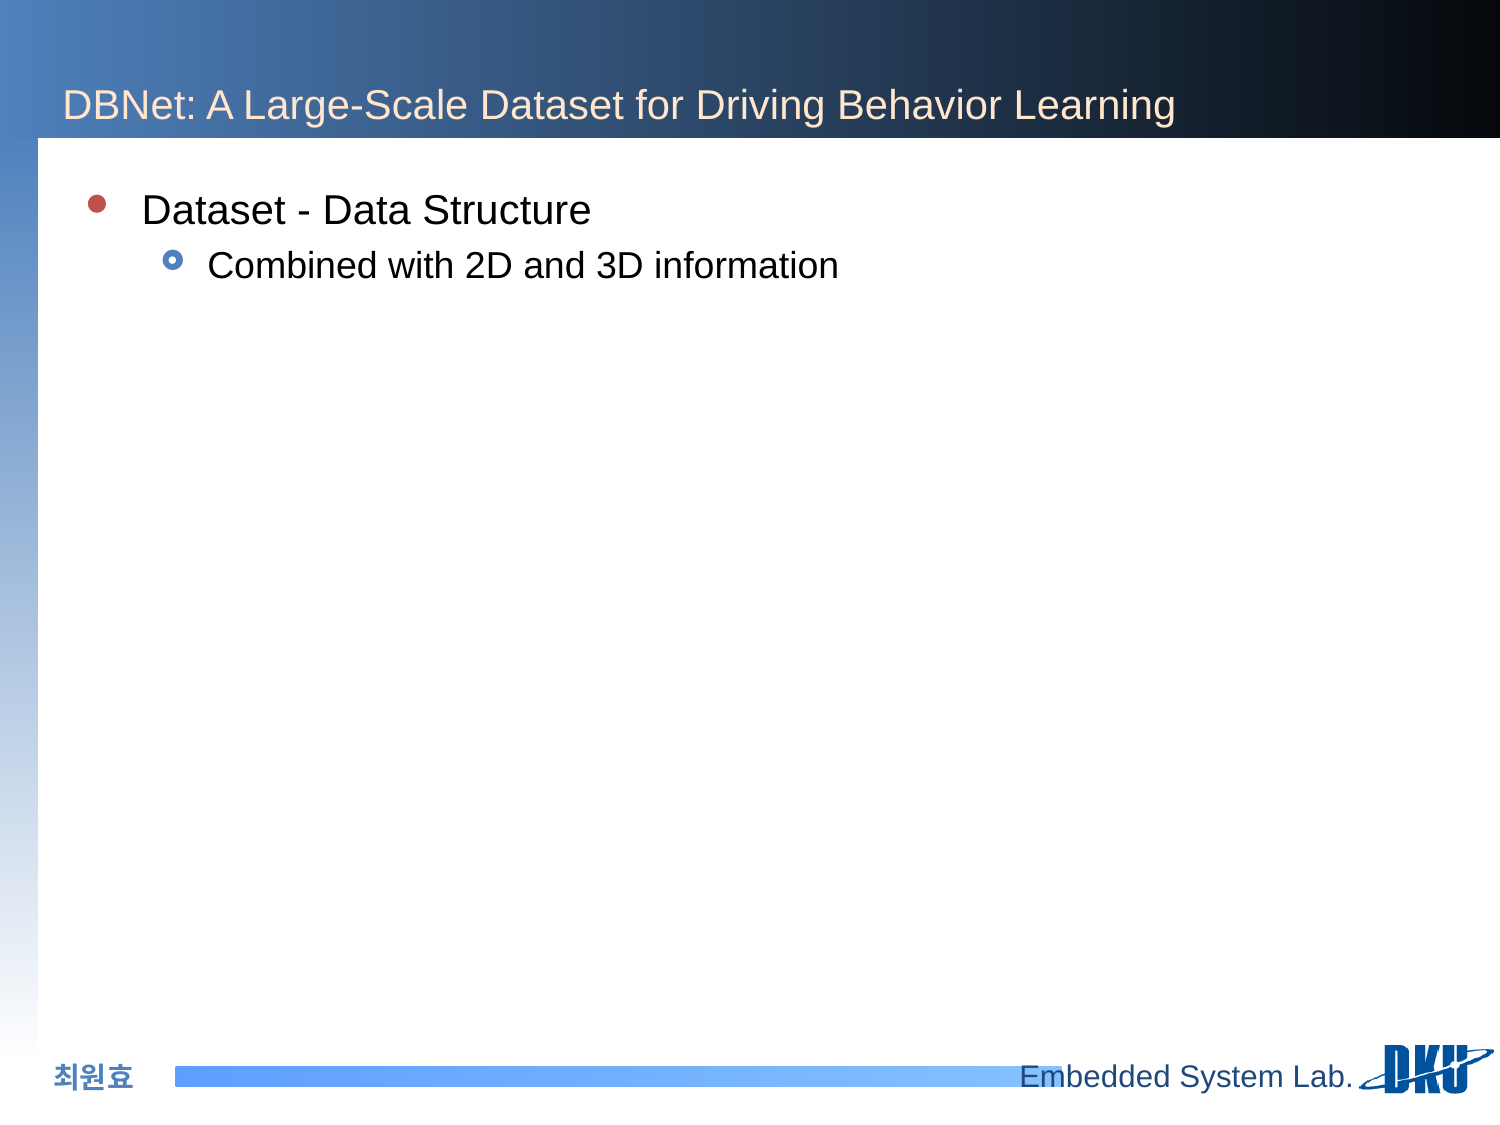

# DBNet: A Large-Scale Dataset for Driving Behavior Learning
Dataset - Data Structure
Combined with 2D and 3D information